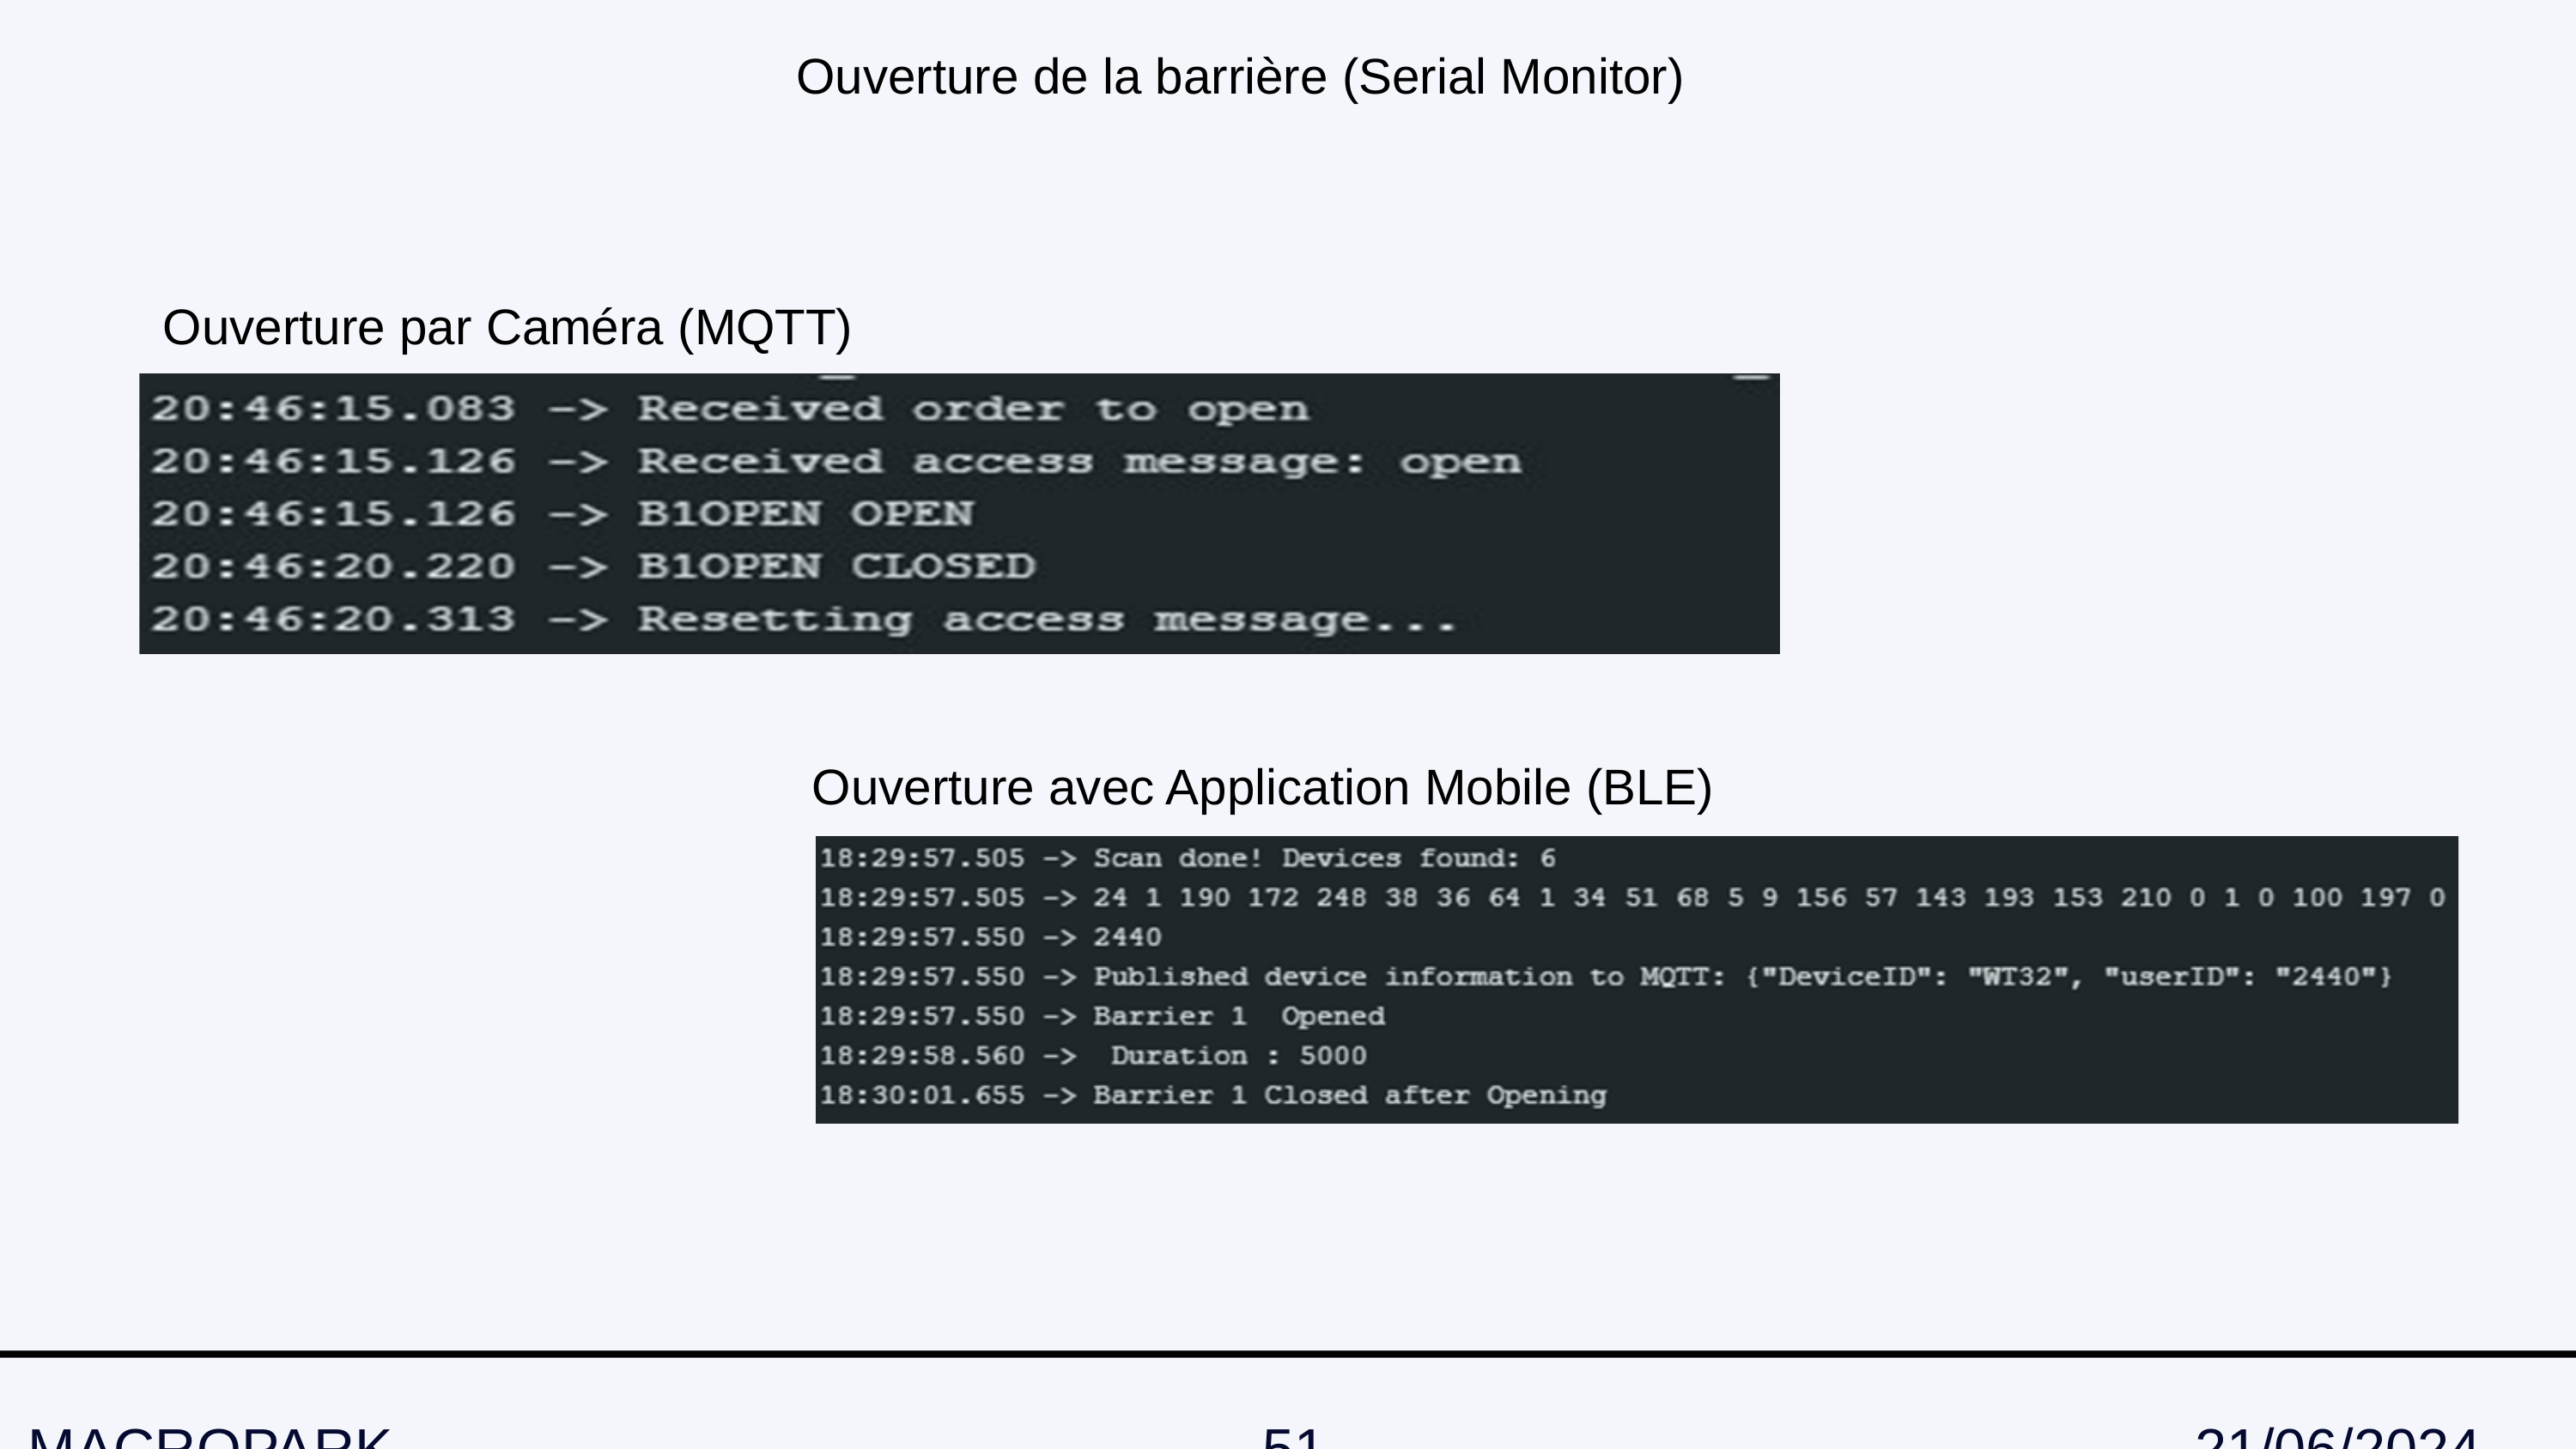

Ouverture de la barrière (Serial Monitor)
Ouverture par Caméra (MQTT)

Ouverture avec Application Mobile (BLE)

MACROPARK
51
21/06/2024